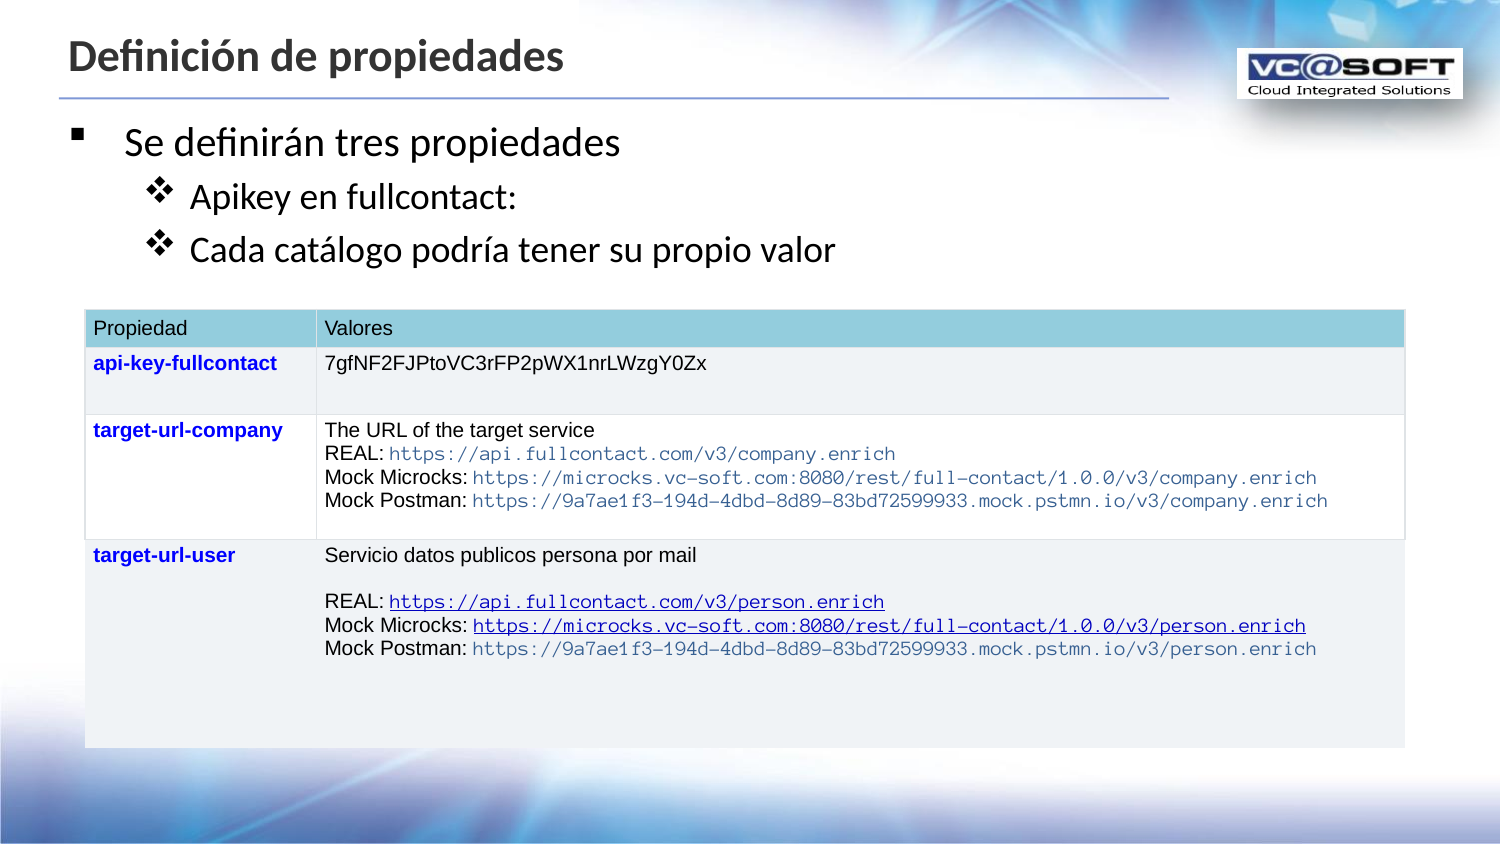

# Definición de propiedades
Se definirán tres propiedades
Apikey en fullcontact:
Cada catálogo podría tener su propio valor

| Propiedad | Valores |
| --- | --- |
| api-key-fullcontact | 7gfNF2FJPtoVC3rFP2pWX1nrLWzgY0Zx |
| target-url-company | The URL of the target service REAL: https://api.fullcontact.com/v3/company.enrich Mock Microcks: https://microcks.vc-soft.com:8080/rest/full-contact/1.0.0/v3/company.enrich Mock Postman: https://9a7ae1f3-194d-4dbd-8d89-83bd72599933.mock.pstmn.io/v3/company.enrich |
| target-url-user | Servicio datos publicos persona por mail REAL: https://api.fullcontact.com/v3/person.enrich Mock Microcks: https://microcks.vc-soft.com:8080/rest/full-contact/1.0.0/v3/person.enrich Mock Postman: https://9a7ae1f3-194d-4dbd-8d89-83bd72599933.mock.pstmn.io/v3/person.enrich |